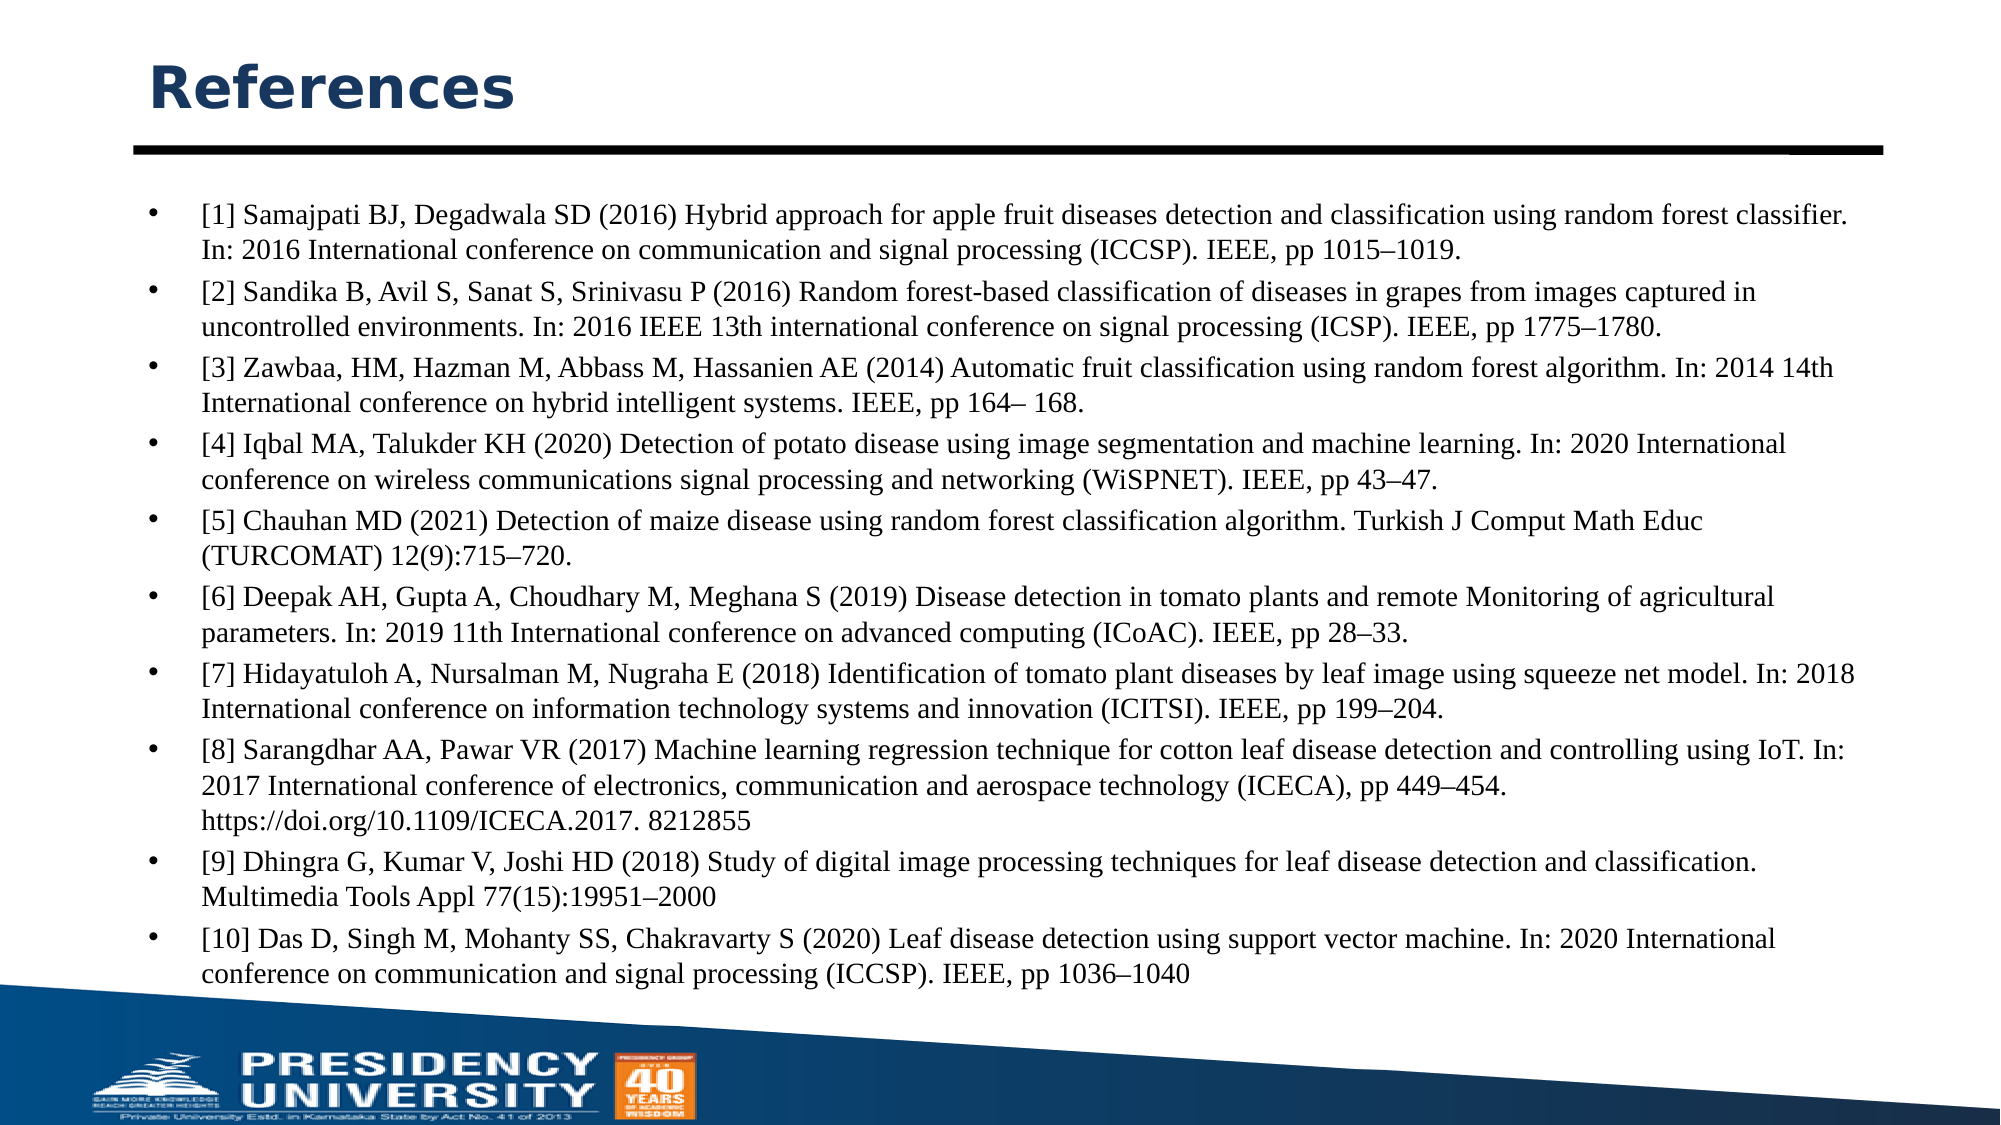

# References
[1] Samajpati BJ, Degadwala SD (2016) Hybrid approach for apple fruit diseases detection and classification using random forest classifier. In: 2016 International conference on communication and signal processing (ICCSP). IEEE, pp 1015–1019.
[2] Sandika B, Avil S, Sanat S, Srinivasu P (2016) Random forest-based classification of diseases in grapes from images captured in uncontrolled environments. In: 2016 IEEE 13th international conference on signal processing (ICSP). IEEE, pp 1775–1780.
[3] Zawbaa, HM, Hazman M, Abbass M, Hassanien AE (2014) Automatic fruit classification using random forest algorithm. In: 2014 14th International conference on hybrid intelligent systems. IEEE, pp 164– 168.
[4] Iqbal MA, Talukder KH (2020) Detection of potato disease using image segmentation and machine learning. In: 2020 International conference on wireless communications signal processing and networking (WiSPNET). IEEE, pp 43–47.
[5] Chauhan MD (2021) Detection of maize disease using random forest classification algorithm. Turkish J Comput Math Educ (TURCOMAT) 12(9):715–720.
[6] Deepak AH, Gupta A, Choudhary M, Meghana S (2019) Disease detection in tomato plants and remote Monitoring of agricultural parameters. In: 2019 11th International conference on advanced computing (ICoAC). IEEE, pp 28–33.
[7] Hidayatuloh A, Nursalman M, Nugraha E (2018) Identification of tomato plant diseases by leaf image using squeeze net model. In: 2018 International conference on information technology systems and innovation (ICITSI). IEEE, pp 199–204.
[8] Sarangdhar AA, Pawar VR (2017) Machine learning regression technique for cotton leaf disease detection and controlling using IoT. In: 2017 International conference of electronics, communication and aerospace technology (ICECA), pp 449–454. https://doi.org/10.1109/ICECA.2017. 8212855
[9] Dhingra G, Kumar V, Joshi HD (2018) Study of digital image processing techniques for leaf disease detection and classification. Multimedia Tools Appl 77(15):19951–2000
[10] Das D, Singh M, Mohanty SS, Chakravarty S (2020) Leaf disease detection using support vector machine. In: 2020 International conference on communication and signal processing (ICCSP). IEEE, pp 1036–1040